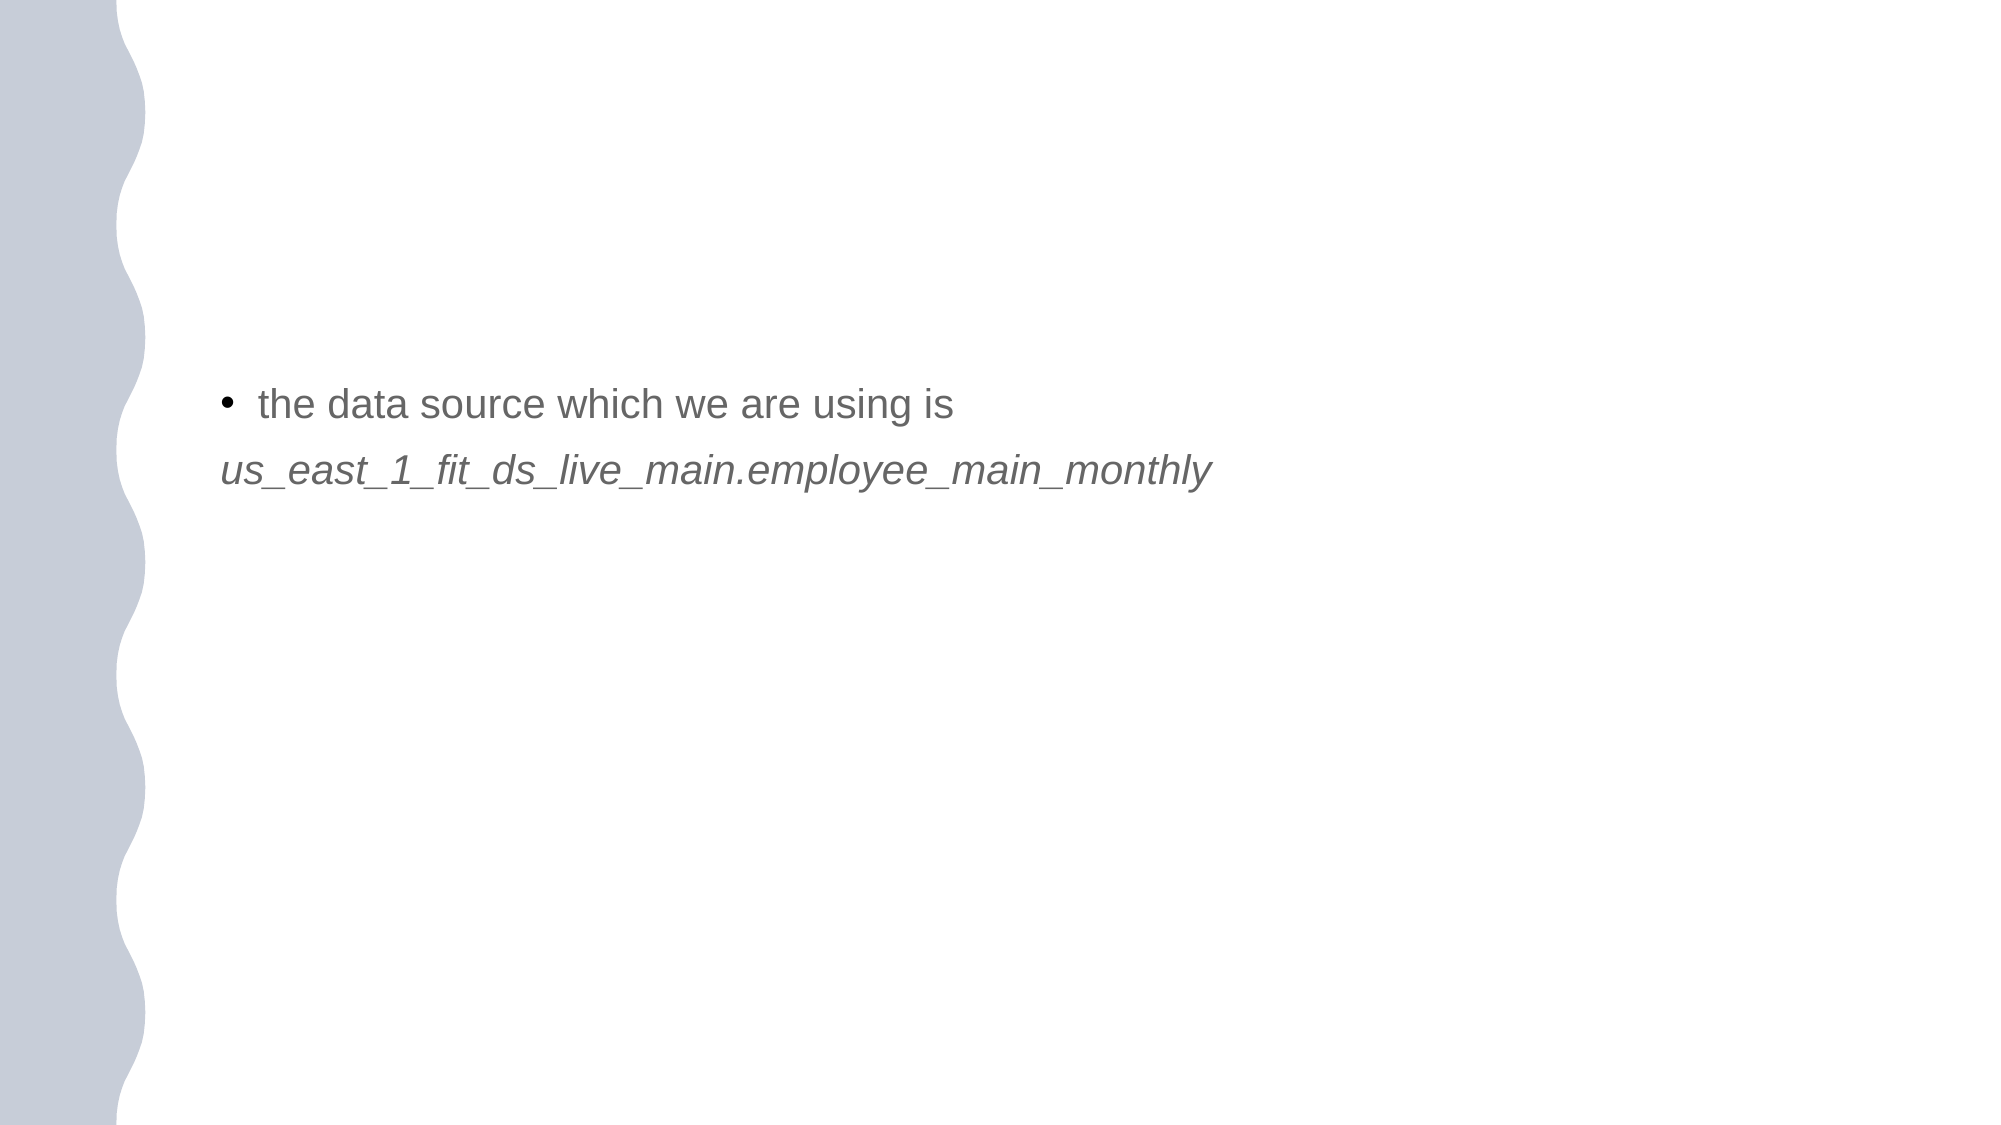

the data source which we are using is
us_east_1_fit_ds_live_main.employee_main_monthly